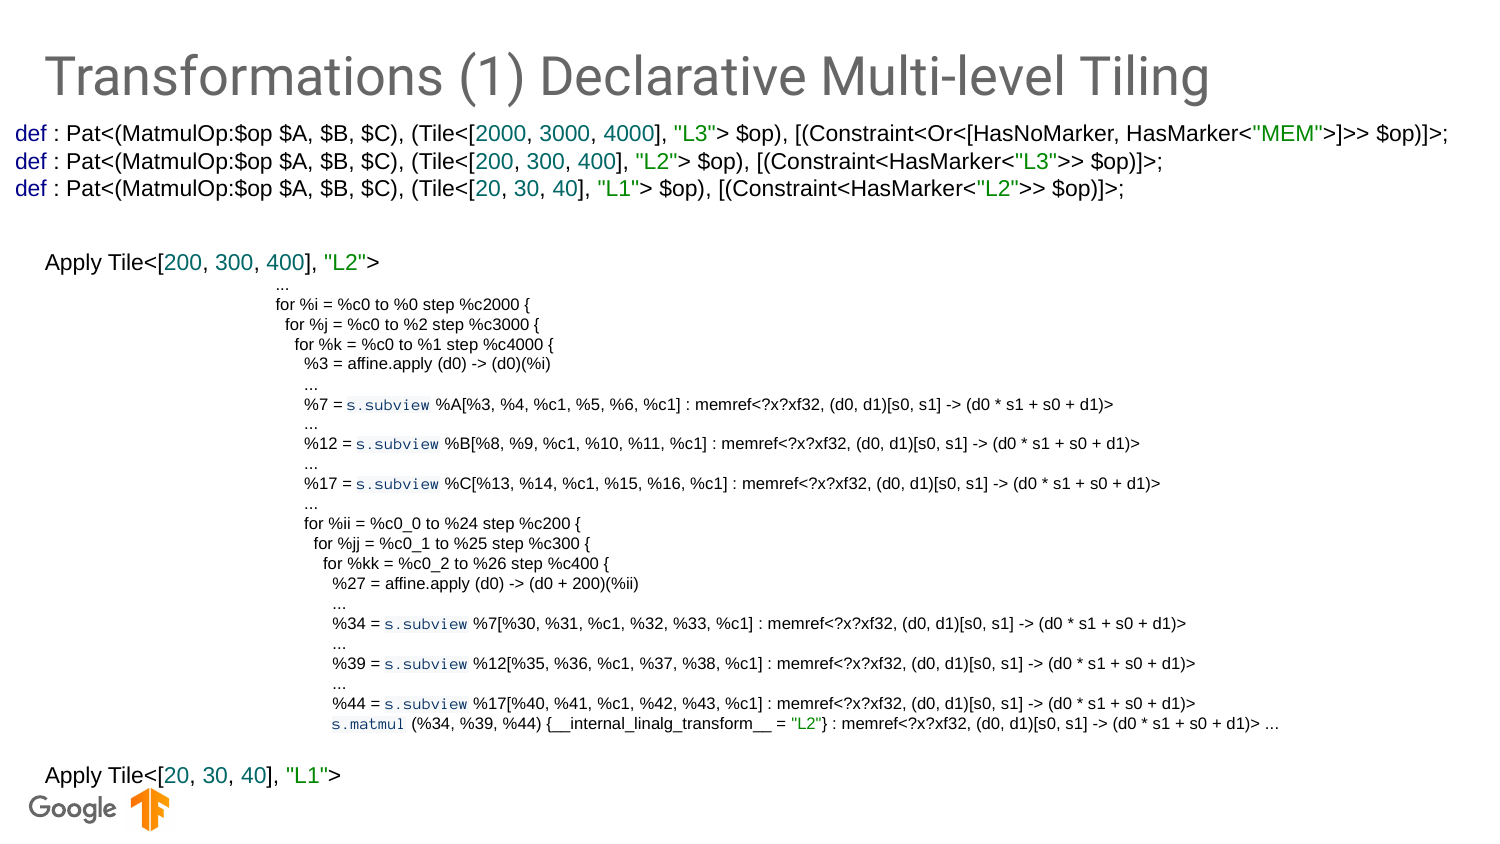

# Transformations (1) Declarative Multi-level Tiling
def : Pat<(MatmulOp:$op $A, $B, $C), (Tile<[2000, 3000, 4000], "L3"> $op), [(Constraint<Or<[HasNoMarker, HasMarker<"MEM">]>> $op)]>;
def : Pat<(MatmulOp:$op $A, $B, $C), (Tile<[200, 300, 400], "L2"> $op), [(Constraint<HasMarker<"L3">> $op)]>;
def : Pat<(MatmulOp:$op $A, $B, $C), (Tile<[20, 30, 40], "L1"> $op), [(Constraint<HasMarker<"L2">> $op)]>;
Apply Tile<[200, 300, 400], "L2">
  ...
  for %i = %c0 to %0 step %c2000 {
    for %j = %c0 to %2 step %c3000 {
      for %k = %c0 to %1 step %c4000 {
        %3 = affine.apply (d0) -> (d0)(%i)
        ...
        %7 = s.subview %A[%3, %4, %c1, %5, %6, %c1] : memref<?x?xf32, (d0, d1)[s0, s1] -> (d0 * s1 + s0 + d1)>
        ...
        %12 = s.subview %B[%8, %9, %c1, %10, %11, %c1] : memref<?x?xf32, (d0, d1)[s0, s1] -> (d0 * s1 + s0 + d1)>
        ...
        %17 = s.subview %C[%13, %14, %c1, %15, %16, %c1] : memref<?x?xf32, (d0, d1)[s0, s1] -> (d0 * s1 + s0 + d1)>
        ...
        for %ii = %c0_0 to %24 step %c200 {
          for %jj = %c0_1 to %25 step %c300 {
            for %kk = %c0_2 to %26 step %c400 {
              %27 = affine.apply (d0) -> (d0 + 200)(%ii)
              ...
              %34 = s.subview %7[%30, %31, %c1, %32, %33, %c1] : memref<?x?xf32, (d0, d1)[s0, s1] -> (d0 * s1 + s0 + d1)>
              ...
              %39 = s.subview %12[%35, %36, %c1, %37, %38, %c1] : memref<?x?xf32, (d0, d1)[s0, s1] -> (d0 * s1 + s0 + d1)>
              ...
              %44 = s.subview %17[%40, %41, %c1, %42, %43, %c1] : memref<?x?xf32, (d0, d1)[s0, s1] -> (d0 * s1 + s0 + d1)>
              s.matmul (%34, %39, %44) {__internal_linalg_transform__ = "L2"} : memref<?x?xf32, (d0, d1)[s0, s1] -> (d0 * s1 + s0 + d1)> ...

Apply Tile<[20, 30, 40], "L1">